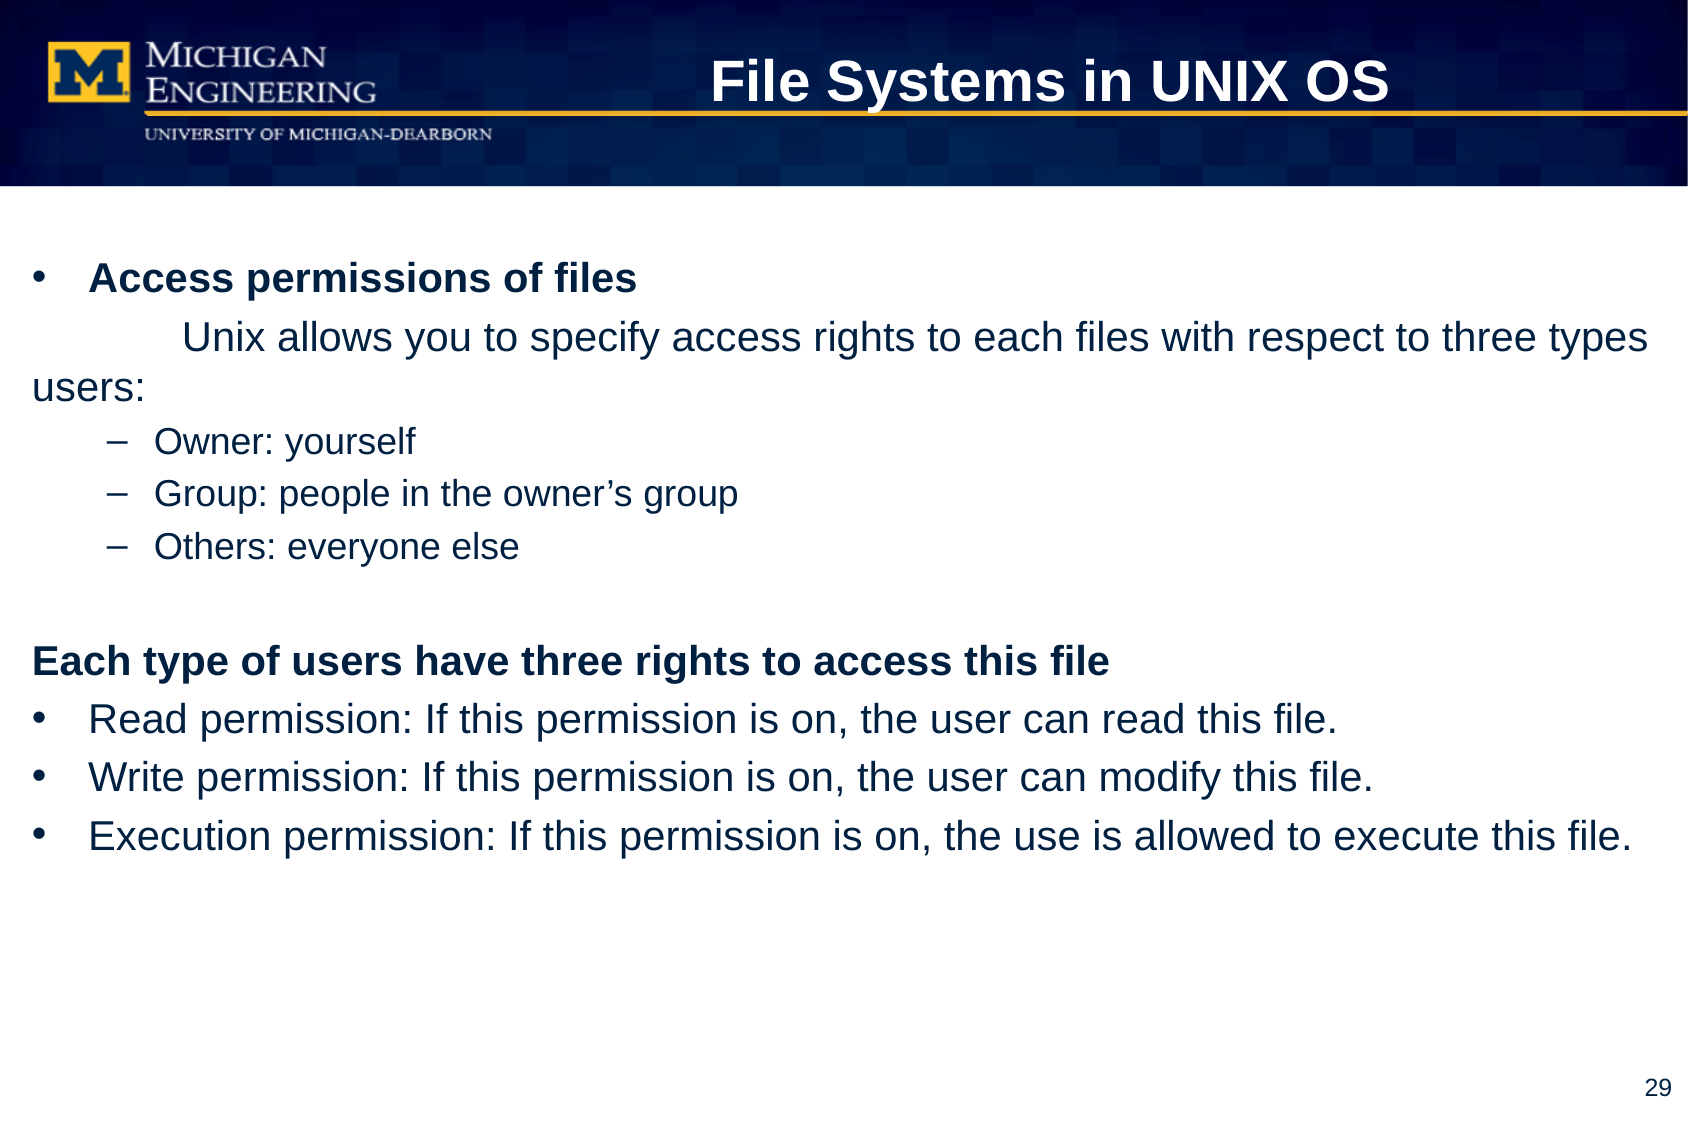

# File Systems in UNIX OS
Access permissions of files
	Unix allows you to specify access rights to each files with respect to three types users:
Owner: yourself
Group: people in the owner’s group
Others: everyone else

Each type of users have three rights to access this file
Read permission: If this permission is on, the user can read this file.
Write permission: If this permission is on, the user can modify this file.
Execution permission: If this permission is on, the use is allowed to execute this file.

29